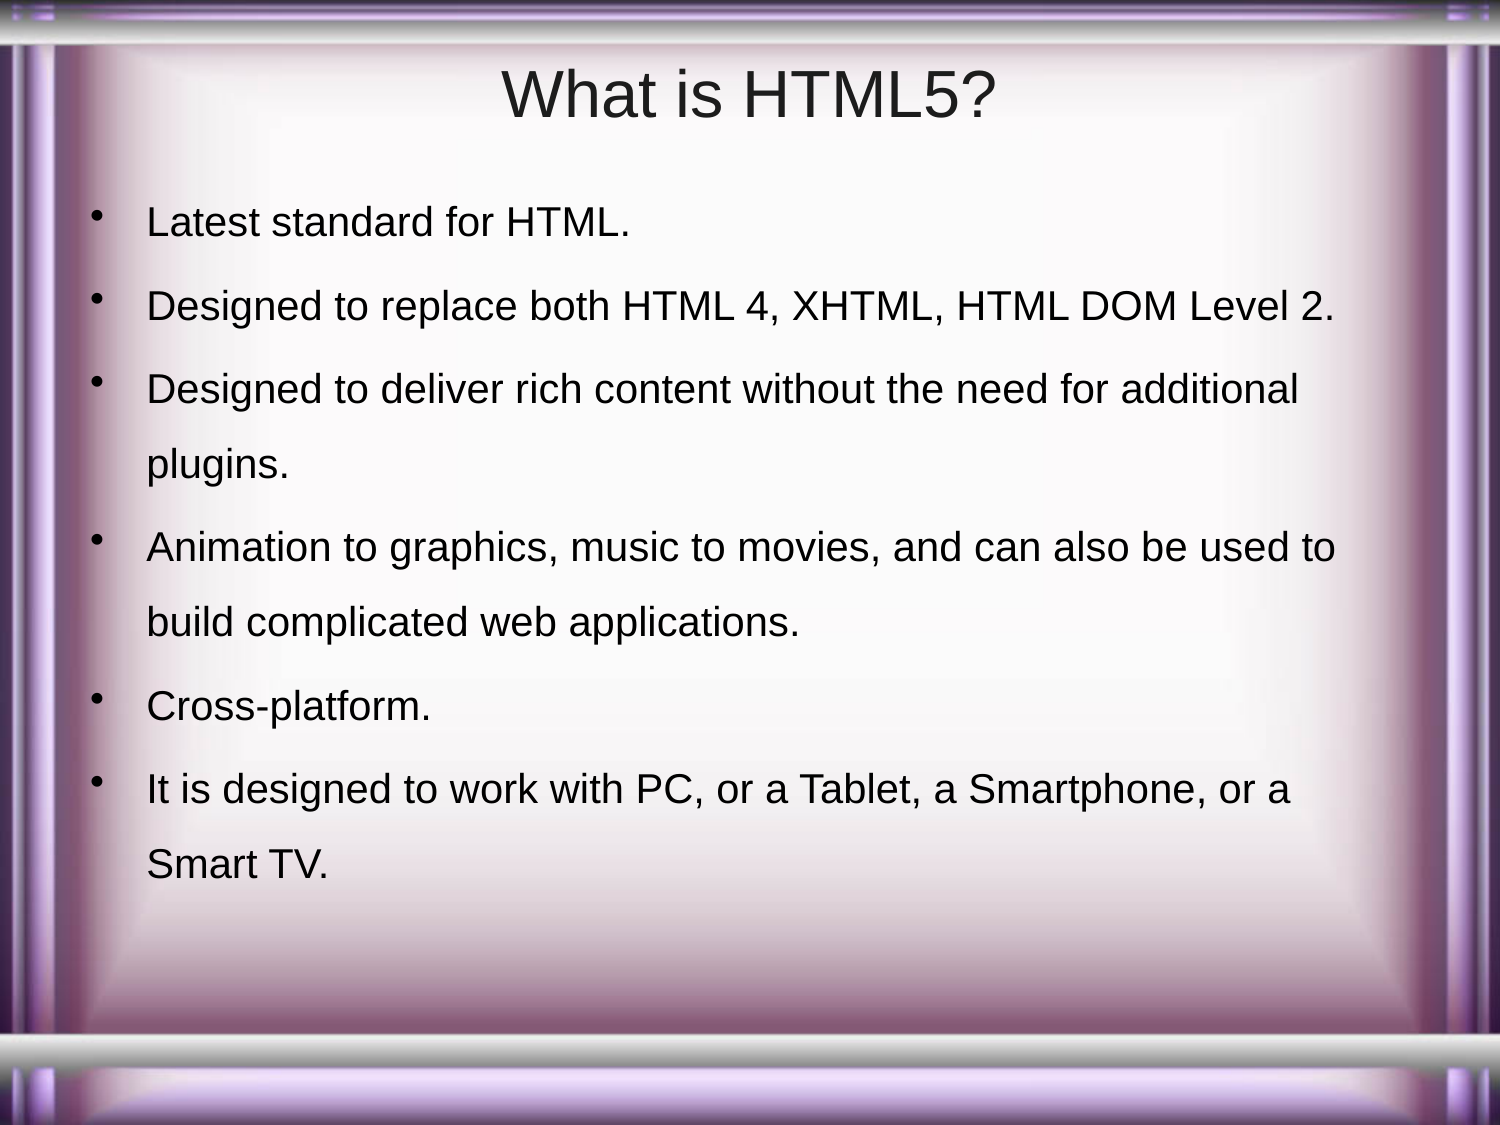

# What is HTML5?
Latest standard for HTML.
Designed to replace both HTML 4, XHTML, HTML DOM Level 2.
Designed to deliver rich content without the need for additional plugins.
Animation to graphics, music to movies, and can also be used to build complicated web applications.
Cross-platform.
It is designed to work with PC, or a Tablet, a Smartphone, or a Smart TV.